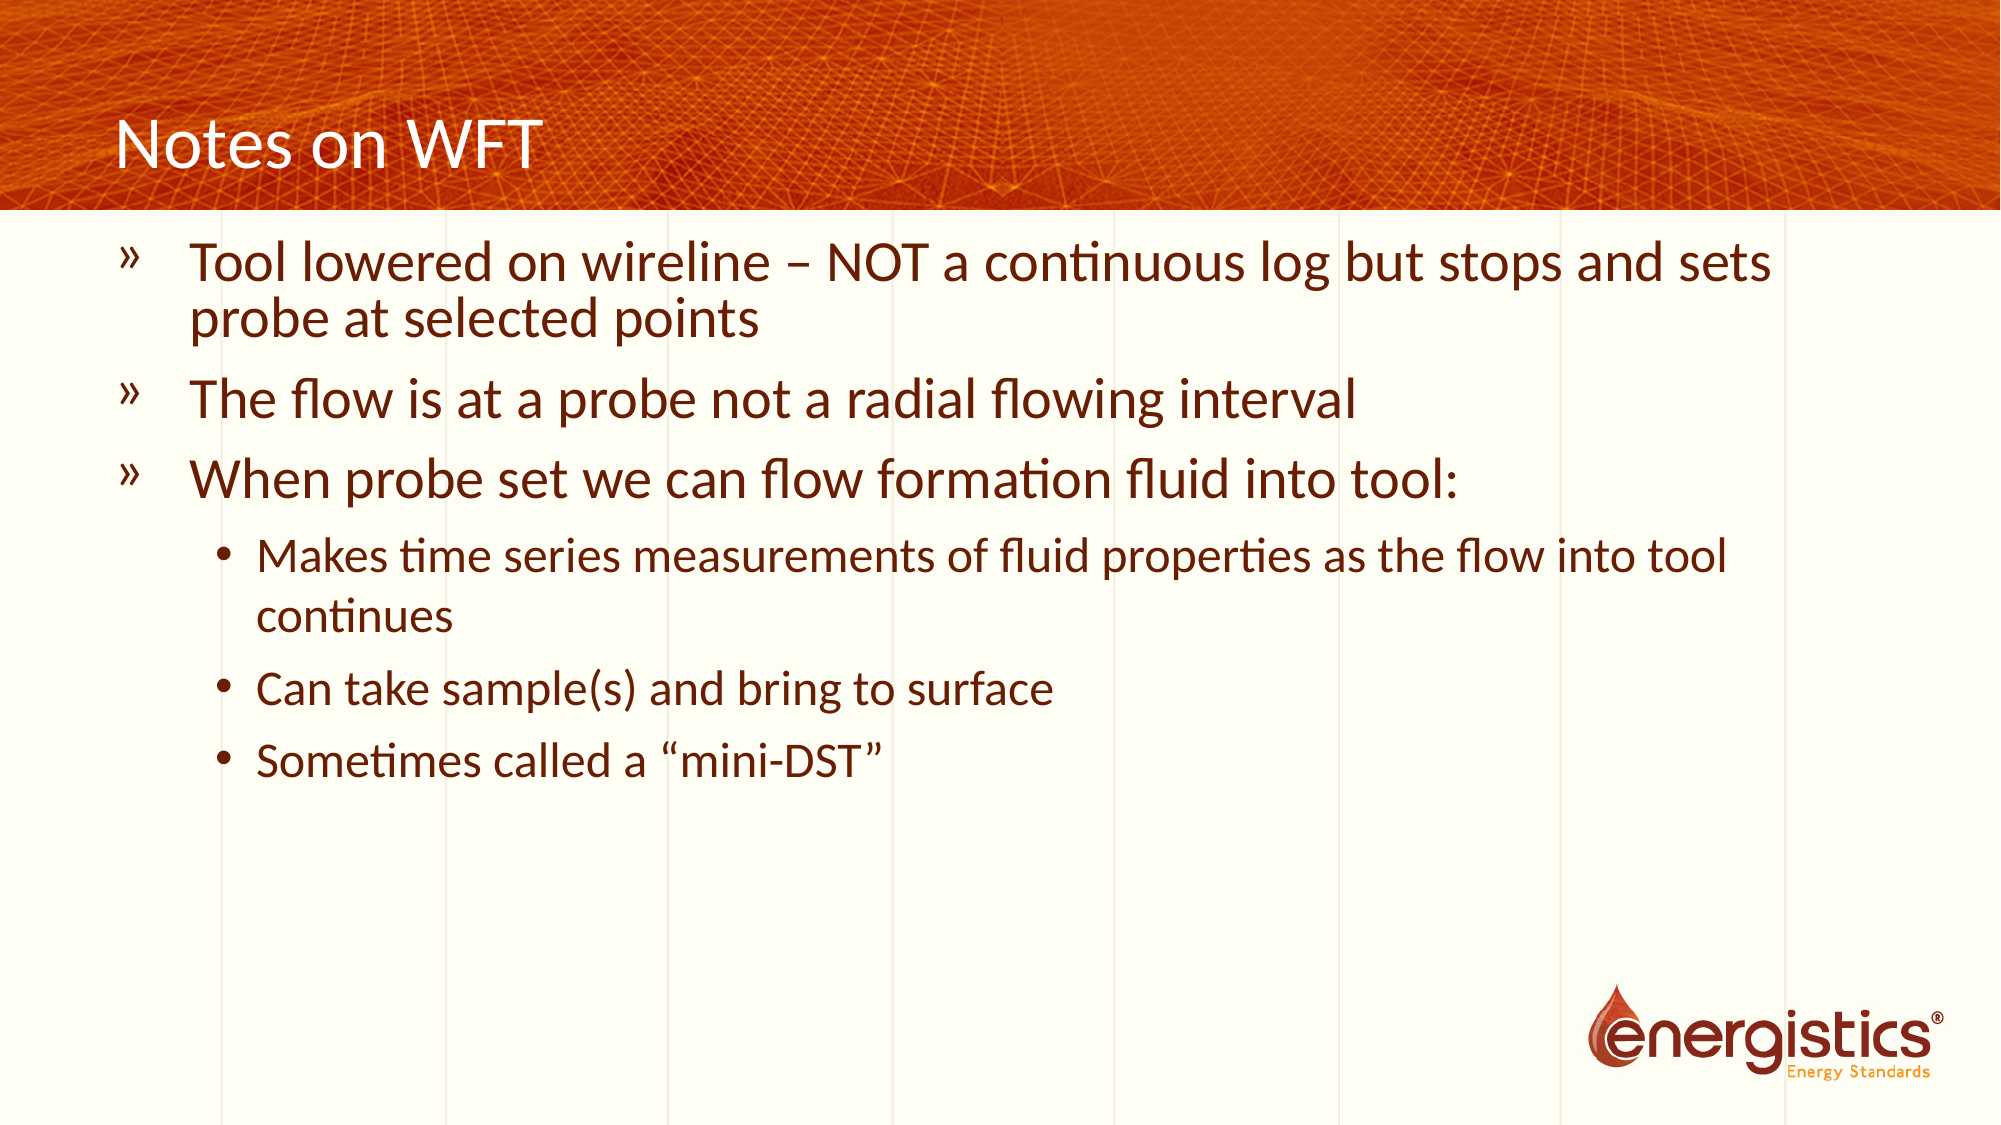

# Notes on WFT
Tool lowered on wireline – NOT a continuous log but stops and sets probe at selected points
The flow is at a probe not a radial flowing interval
When probe set we can flow formation fluid into tool:
Makes time series measurements of fluid properties as the flow into tool continues
Can take sample(s) and bring to surface
Sometimes called a “mini-DST”